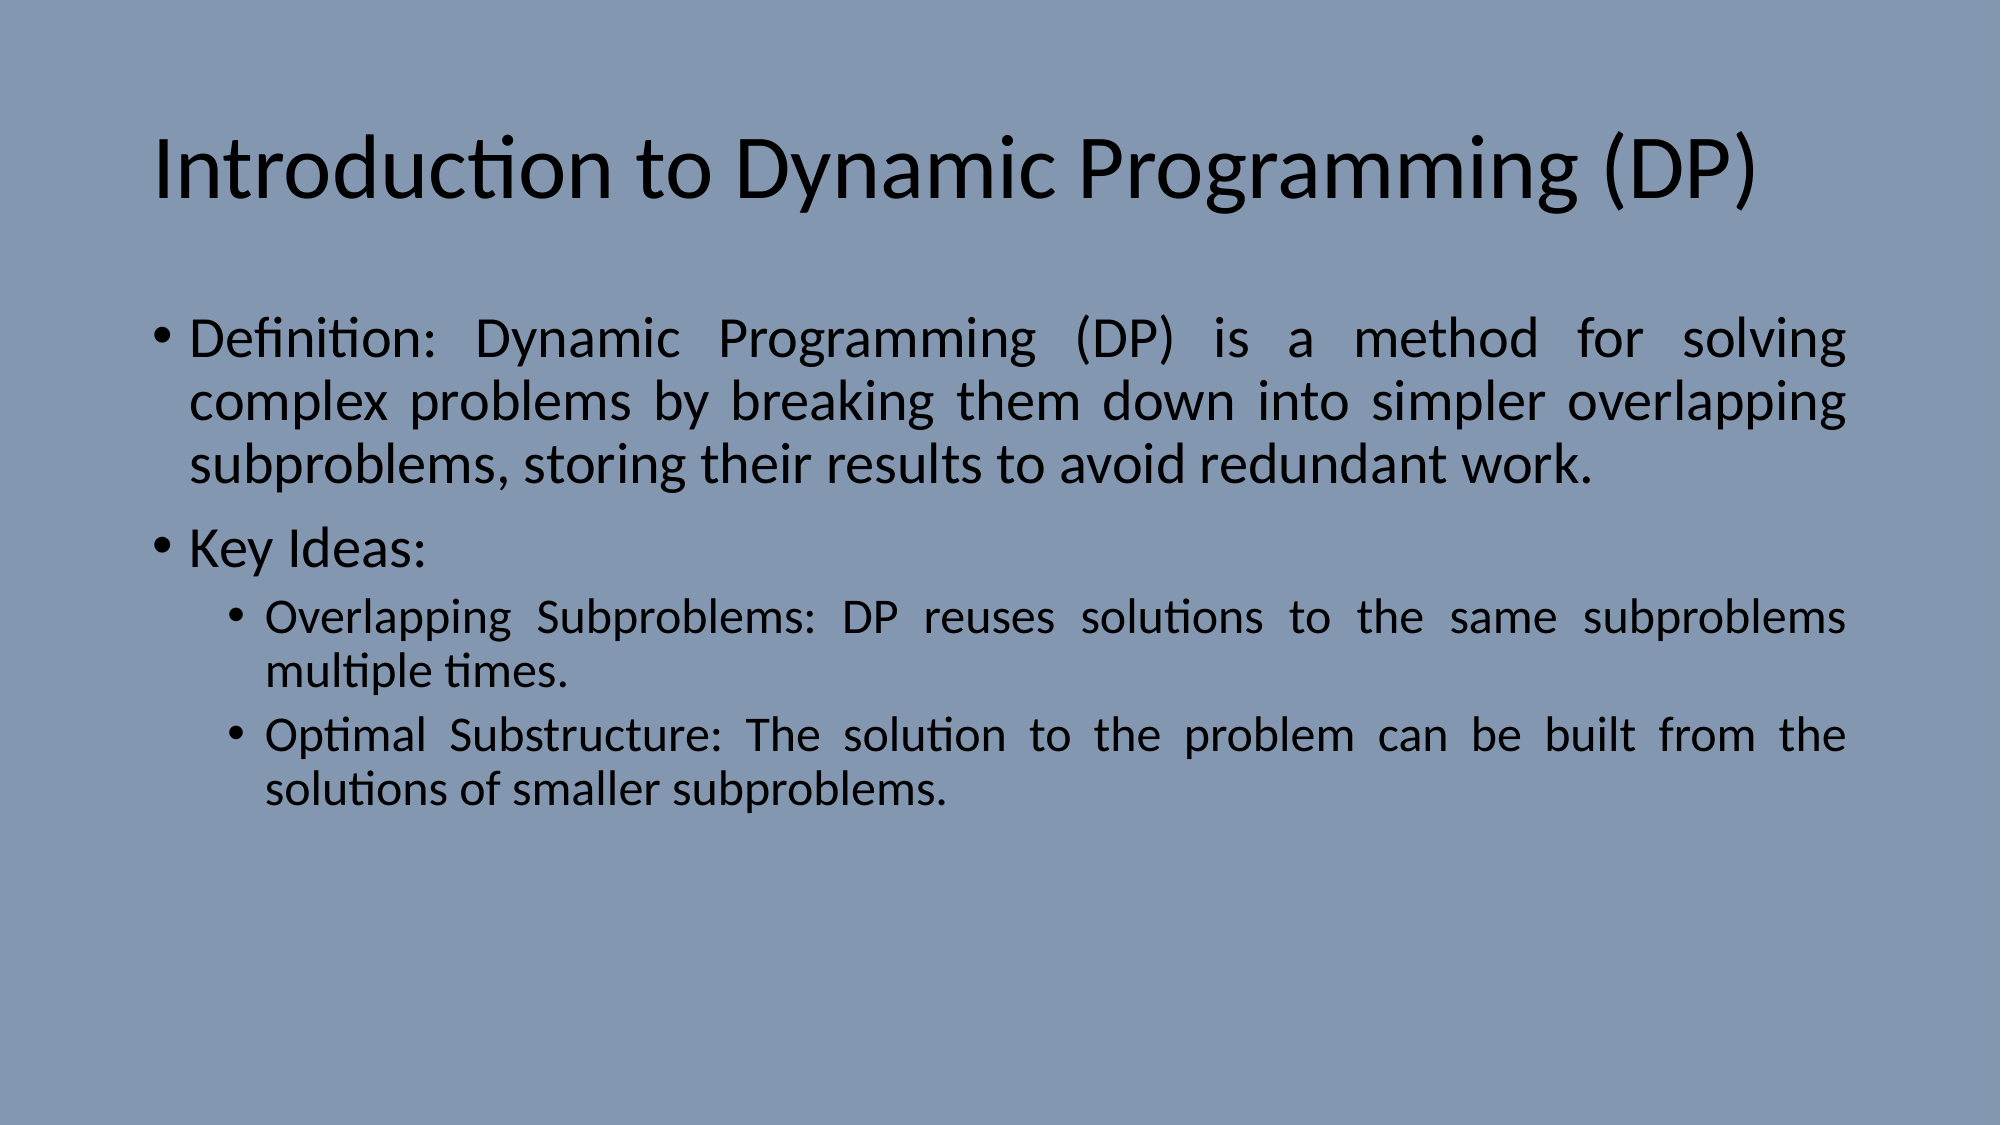

# Introduction to Dynamic Programming (DP)
Definition: Dynamic Programming (DP) is a method for solving complex problems by breaking them down into simpler overlapping subproblems, storing their results to avoid redundant work.
Key Ideas:
Overlapping Subproblems: DP reuses solutions to the same subproblems multiple times.
Optimal Substructure: The solution to the problem can be built from the solutions of smaller subproblems.